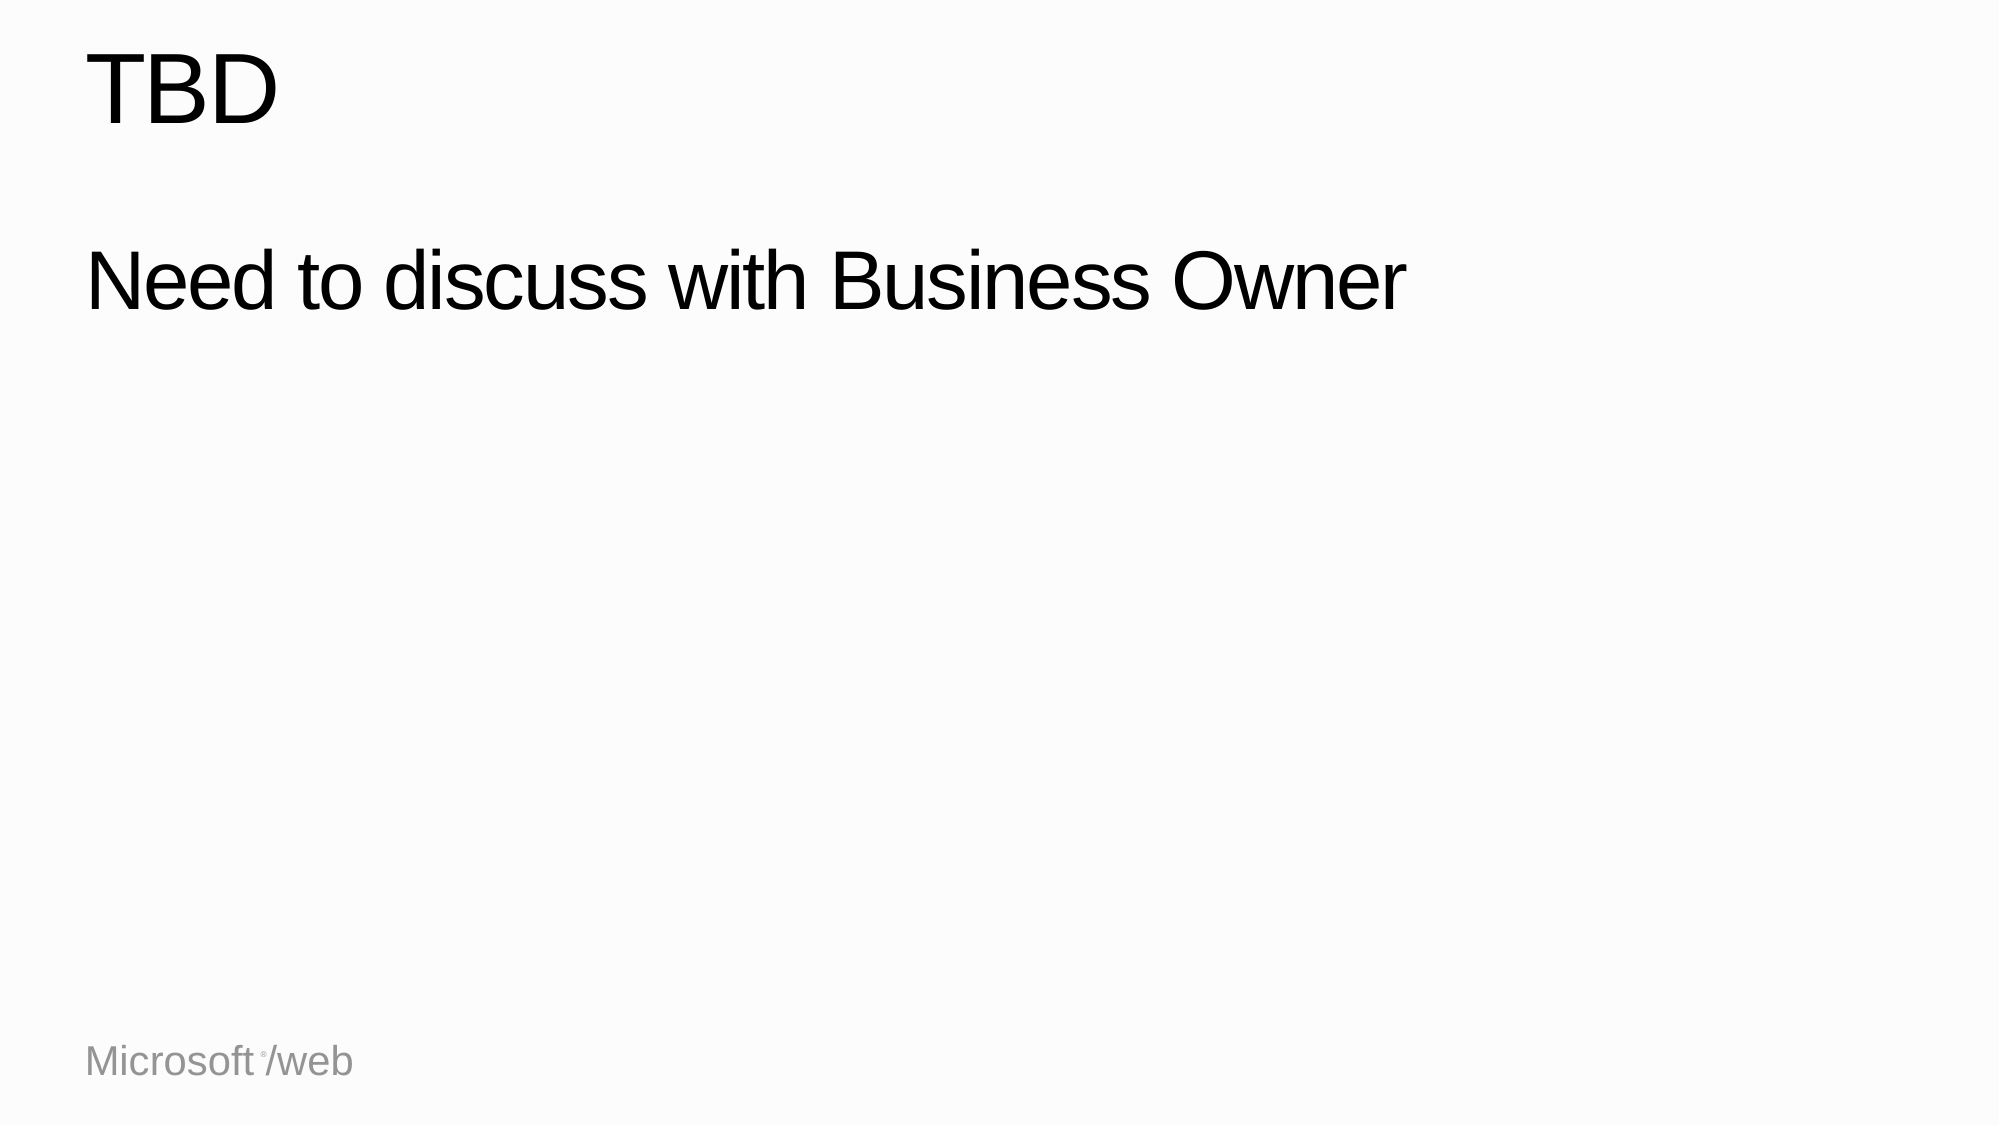

# TBD
Need to discuss with Business Owner